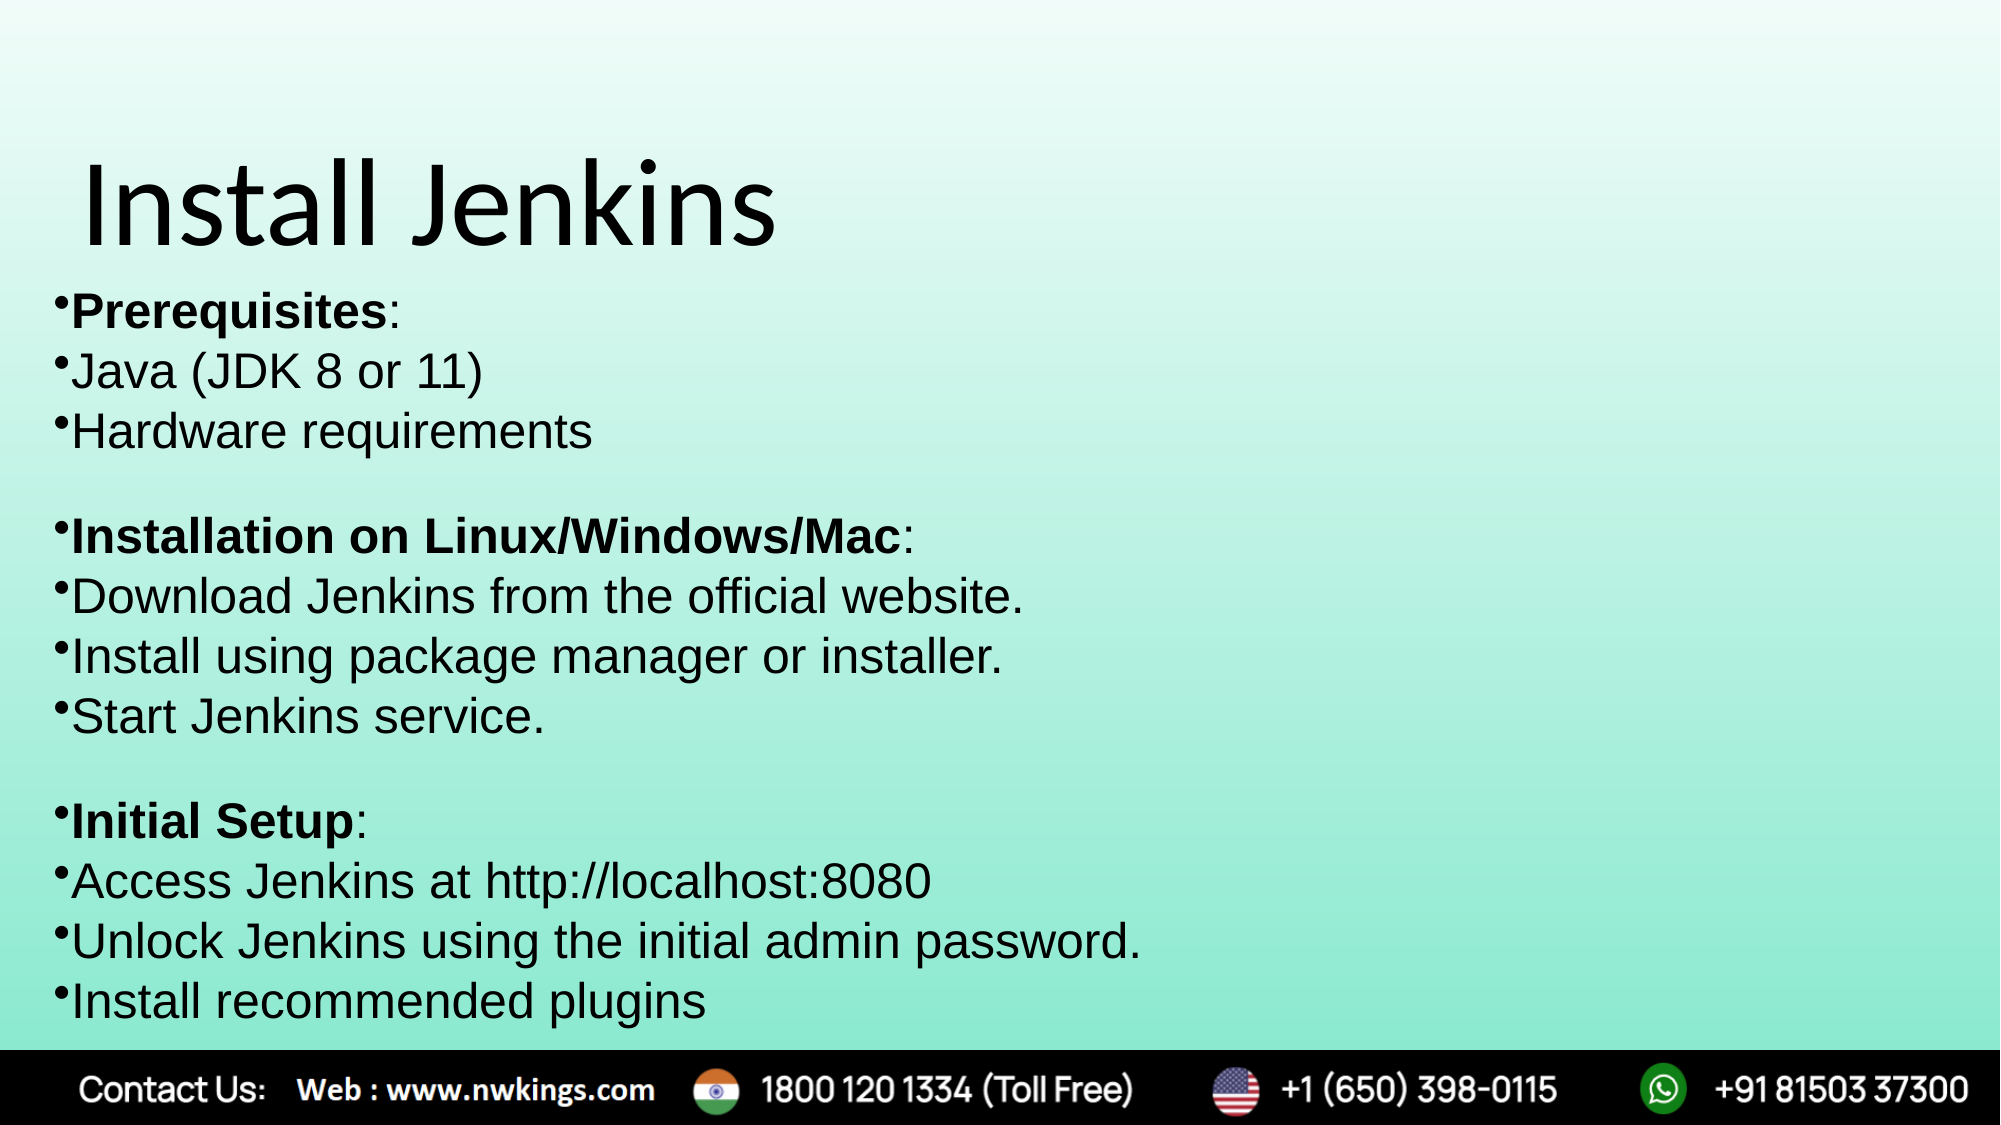

.

# Install Jenkins
Prerequisites:
Java (JDK 8 or 11)
Hardware requirements

Installation on Linux/Windows/Mac:
Download Jenkins from the official website.
Install using package manager or installer.
Start Jenkins service.

Initial Setup:
Access Jenkins at http://localhost:8080
Unlock Jenkins using the initial admin password.
Install recommended plugins